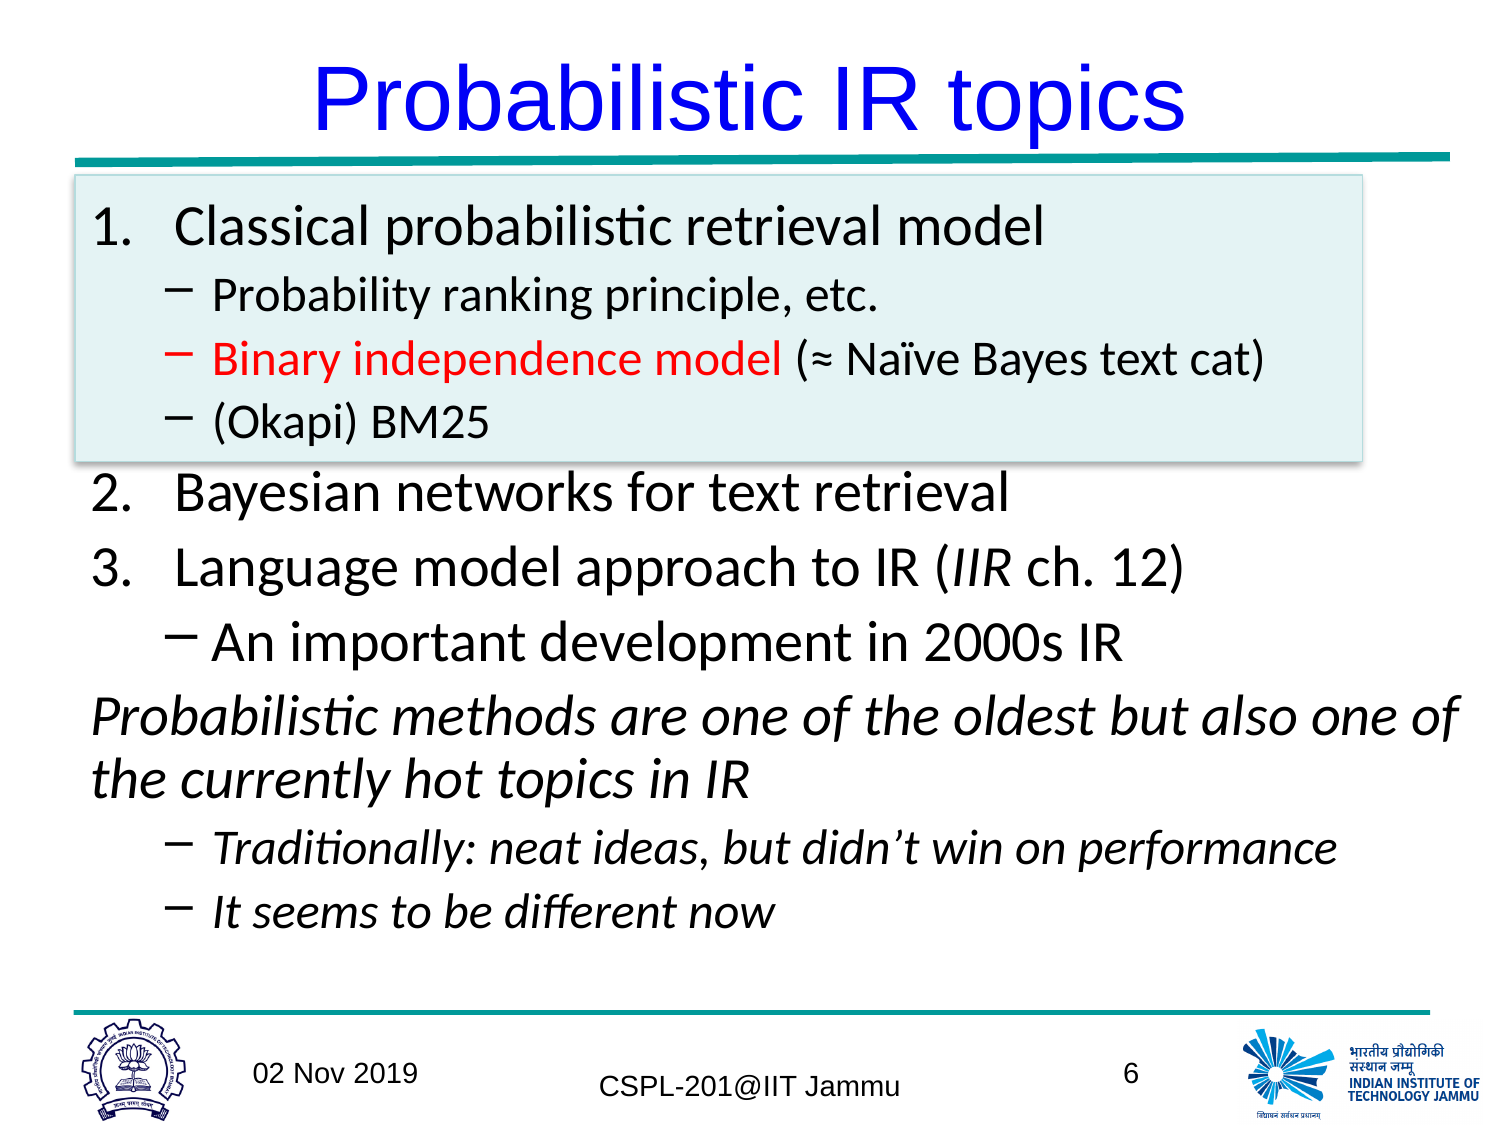

# Probabilistic IR topics

Classical probabilistic retrieval model
Probability ranking principle, etc.
Binary independence model (≈ Naïve Bayes text cat)
(Okapi) BM25
Bayesian networks for text retrieval
Language model approach to IR (IIR ch. 12)
An important development in 2000s IR
Probabilistic methods are one of the oldest but also one of the currently hot topics in IR
Traditionally: neat ideas, but didn’t win on performance
It seems to be different now
02 Nov 2019
6
CSPL-201@IIT Jammu